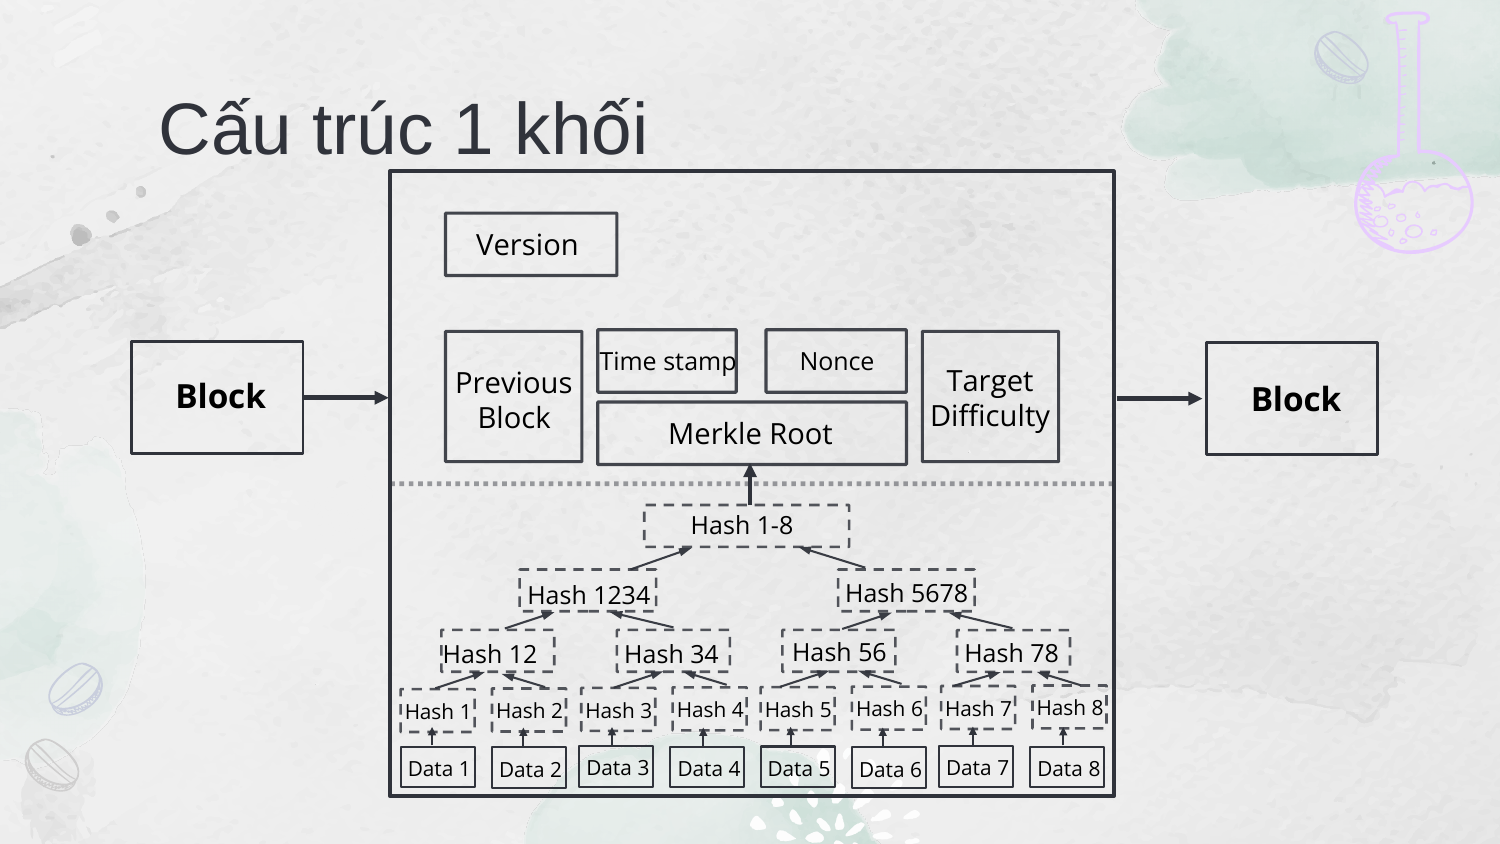

# Cấu trúc 1 khối

Version

Time stamp
Nonce

Block

Target
Difficulty
Previous
Block
Block

Merkle Root
Hash 1-8

Hash 5678
Hash 1234
Hash 56

Hash 78
Hash 12
Hash 34

Hash 8

Hash 7

Hash 6

Hash 5

Hash 4

Hash 3

Hash 2

Hash 1

Data 7

Data 3

Data 5

Data 1

Data 8

Data 4

Data 6

Data 2